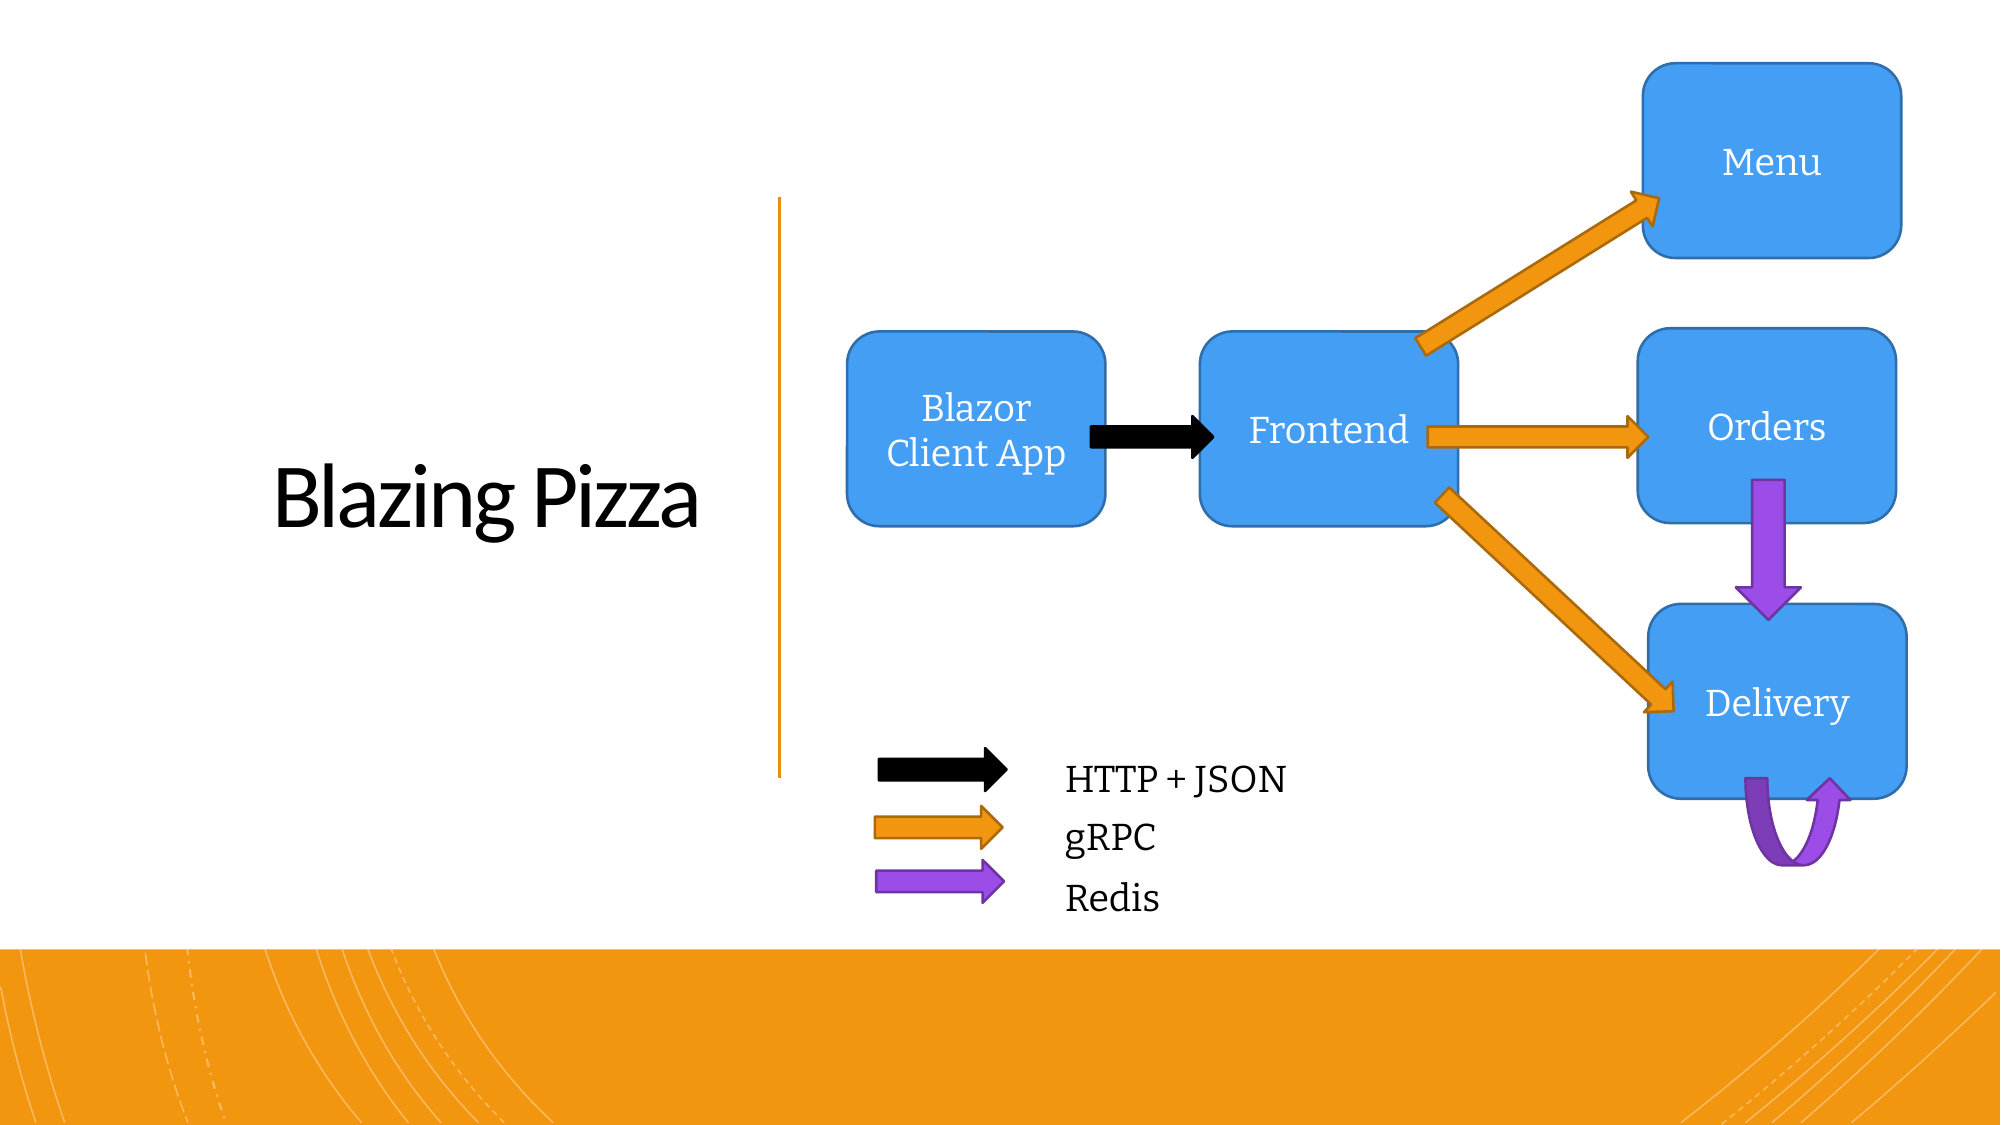

Menu
# Blazing Pizza

Orders
Blazor Client App
Frontend

Delivery

HTTP + JSON

gRPC

Redis